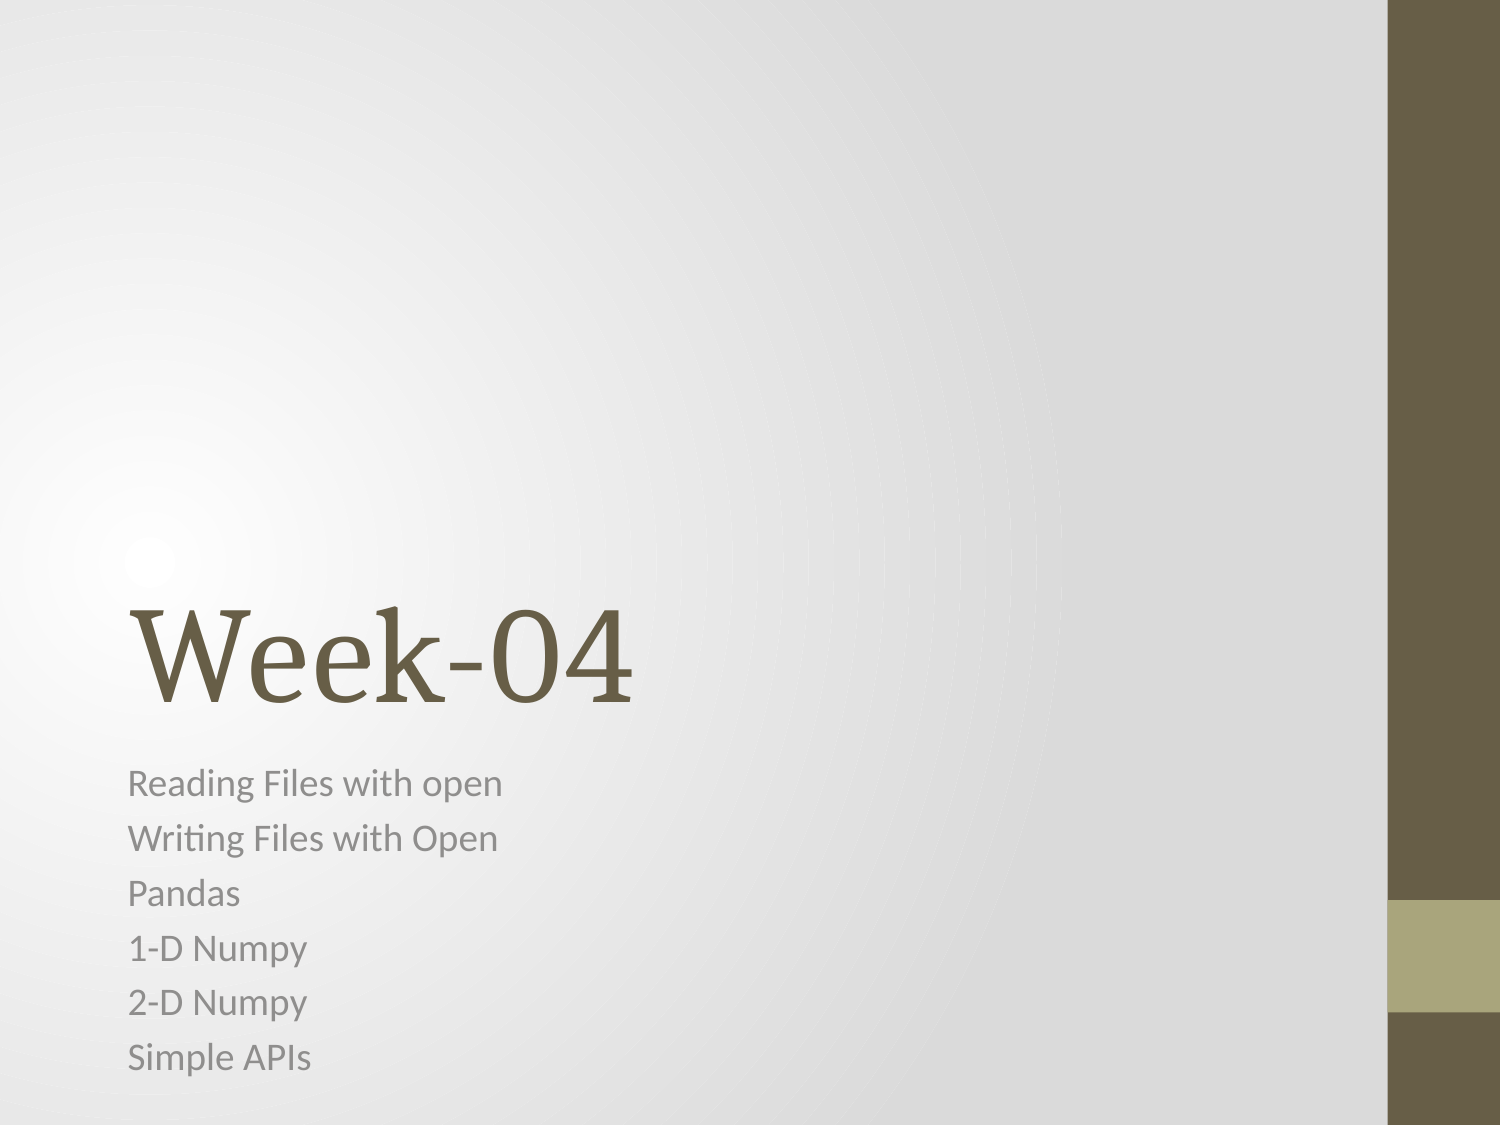

# Week-04
Reading Files with open
Writing Files with Open
Pandas
1-D Numpy
2-D Numpy
Simple APIs